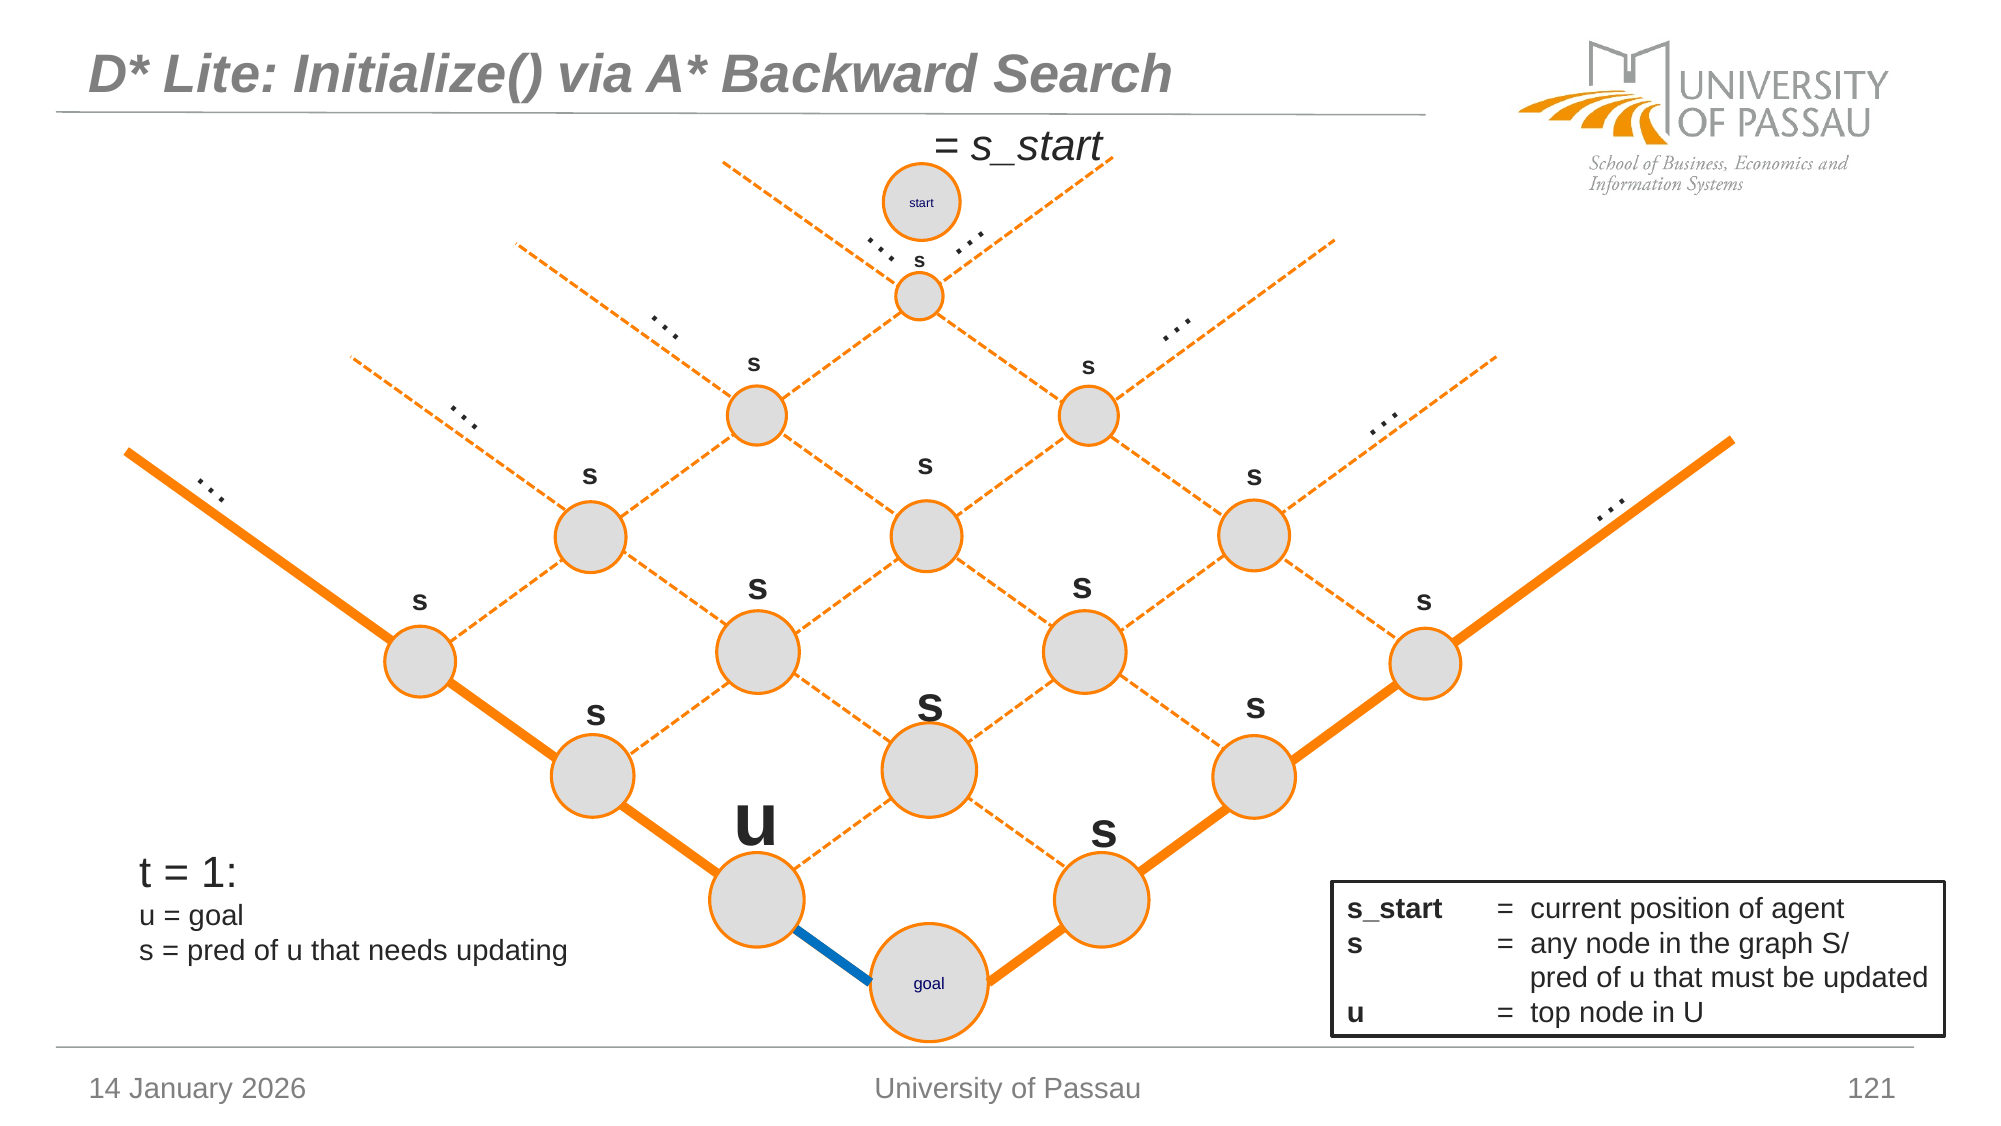

# D* Lite: Initialize() via A* Backward Search
= s_start
start
…
…
s

…
…
s
s
…

…
s
s
s
…
…

s
s
s
s

s
s
s

u
s
t = 1:
u = goal
s = pred of u that needs updating

s_start  	=  current position of agent
s	=  any node in the graph S/
	    pred of u that must be updated
u	=  top node in U
goal
14 January 2026
University of Passau
121